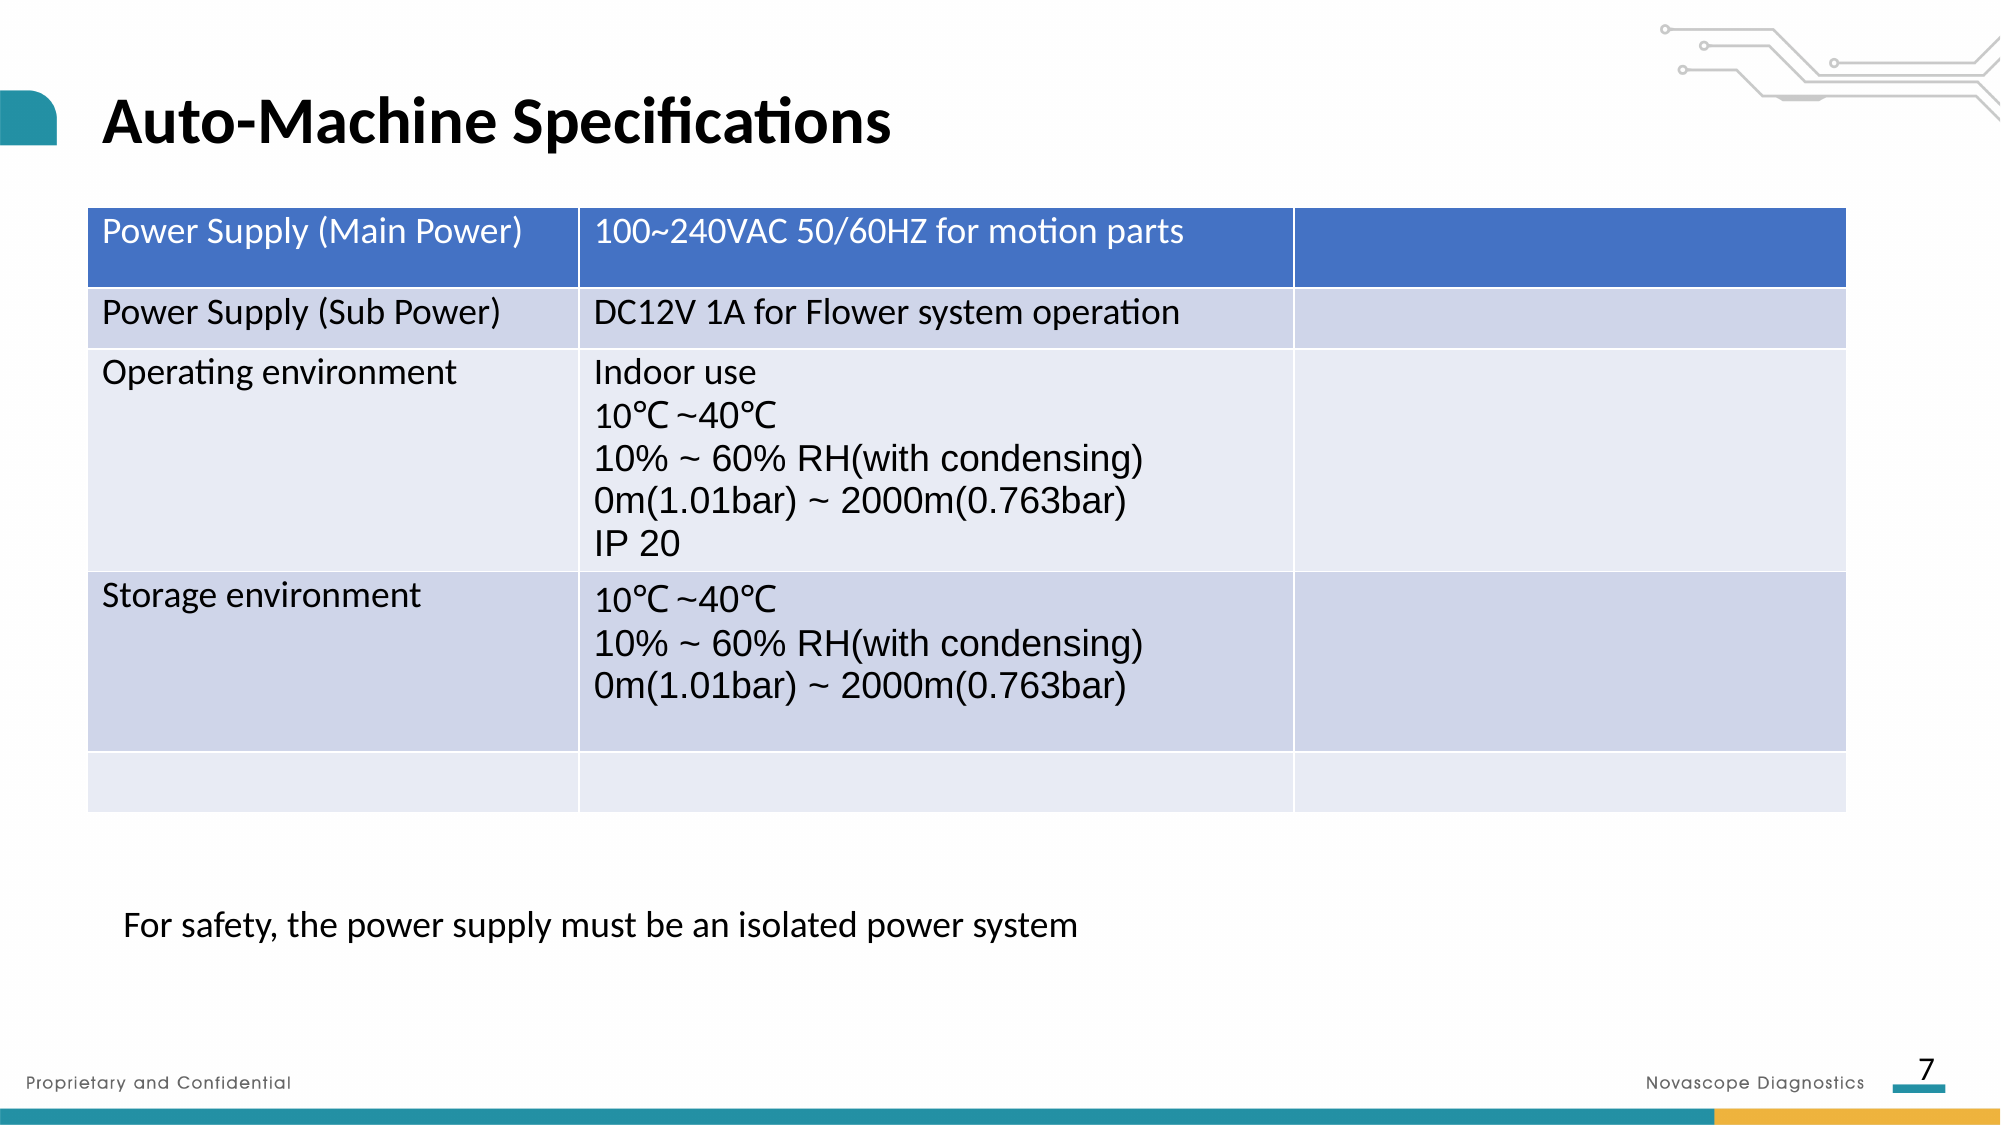

# Auto-Machine Specifications
| Power Supply (Main Power) | 100~240VAC 50/60HZ for motion parts |  |
| --- | --- | --- |
| Power Supply (Sub Power) | DC12V 1A for Flower system operation |  |
| Operating environment | Indoor use 10℃~40℃ 10% ~ 60% RH(with condensing) 0m(1.01bar) ~ 2000m(0.763bar) IP 20 |  |
| Storage environment | 10℃~40℃ 10% ~ 60% RH(with condensing) 0m(1.01bar) ~ 2000m(0.763bar) |  |
|  |  |  |
For safety, the power supply must be an isolated power system